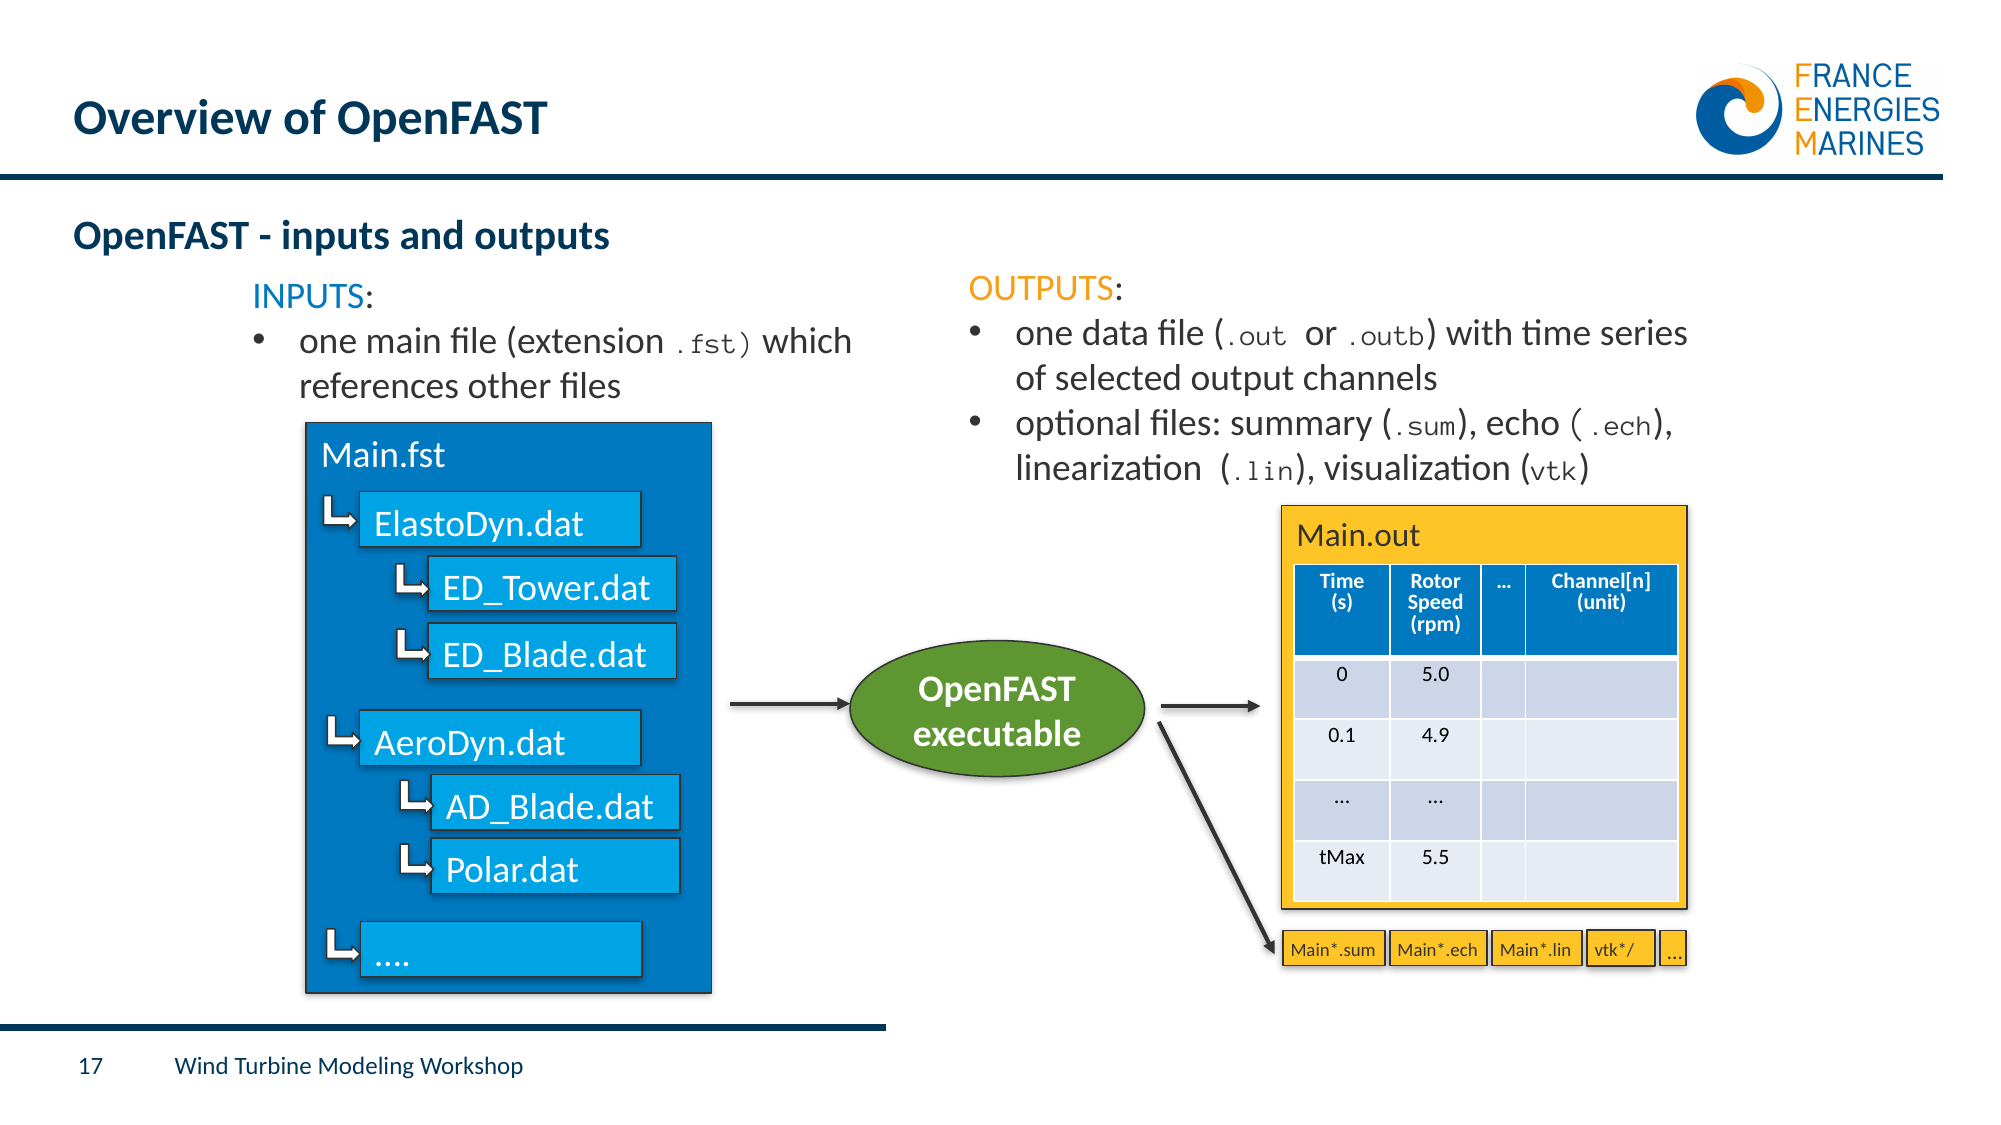

# Overview of OpenFAST
OpenFAST - inputs and outputs

OUTPUTS:
one data file (.out or .outb) with time series of selected output channels
optional files: summary (.sum), echo (.ech), linearization  (.lin), visualization (vtk)

INPUTS:
one main file (extension .fst) which references other files
Main.fst

ElastoDyn.dat

ED_Tower.dat

ED_Blade.dat

AeroDyn.dat

AD_Blade.dat

Polar.dat

….

Main.out

vtk*/
Main*.sum

Main*.ech
Main*.lin
…
| Time (s) | Rotor Speed (rpm) | … | Channel[n] (unit) |
| --- | --- | --- | --- |
| 0 | 5.0 |  |  |
| 0.1 | 4.9 |  |  |
| … | … |  |  |
| tMax | 5.5 |  |  |
OpenFAST executable
17
Wind Turbine Modeling Workshop